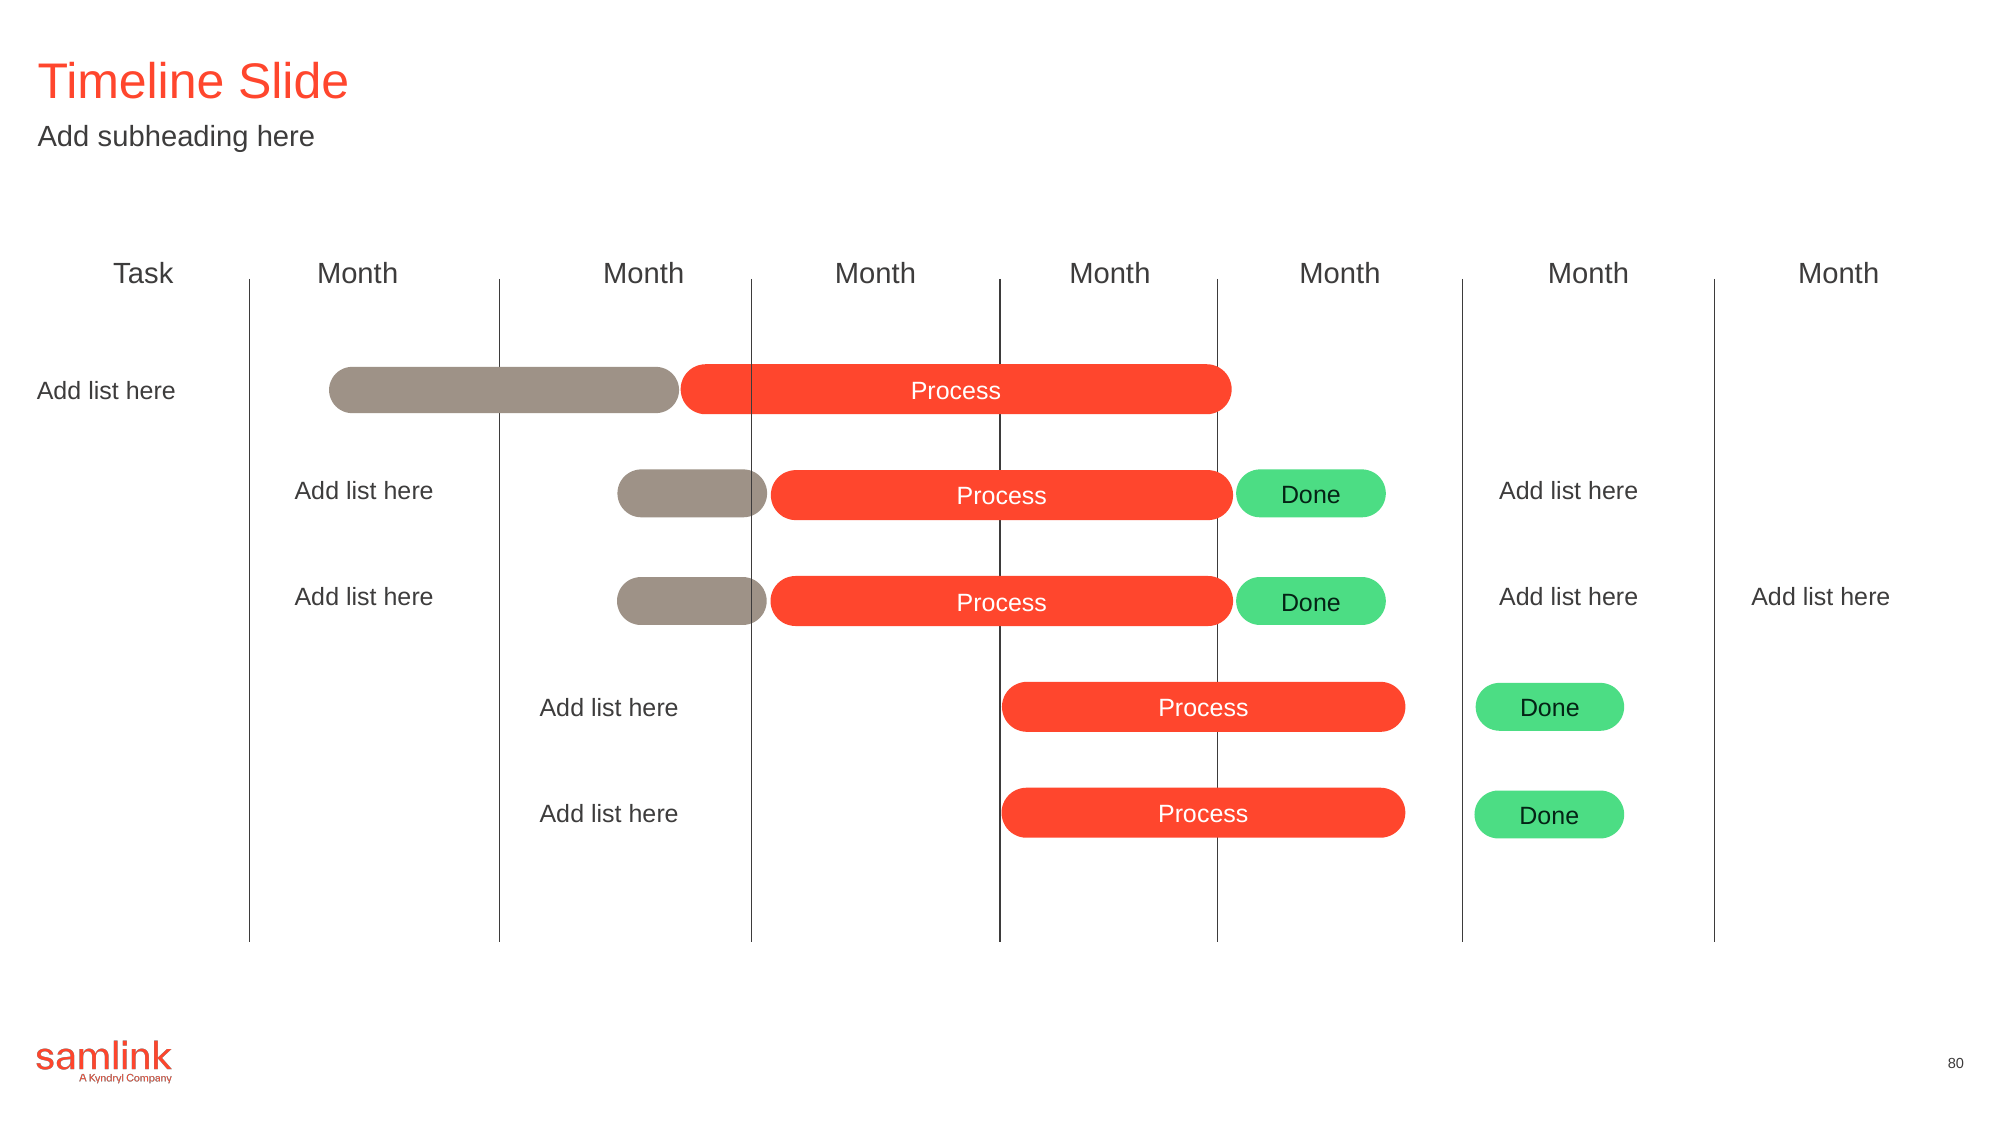

# Timeline Slide
Add subheading here
Task
Month
Month
Month
Month
Month
Month
Month
Process

Add list here

Done
Process
Add list here
Add list here

Done
Process
Add list here
Add list here
Add list here
Process
Done
Add list here
Process
Done
Add list here
80